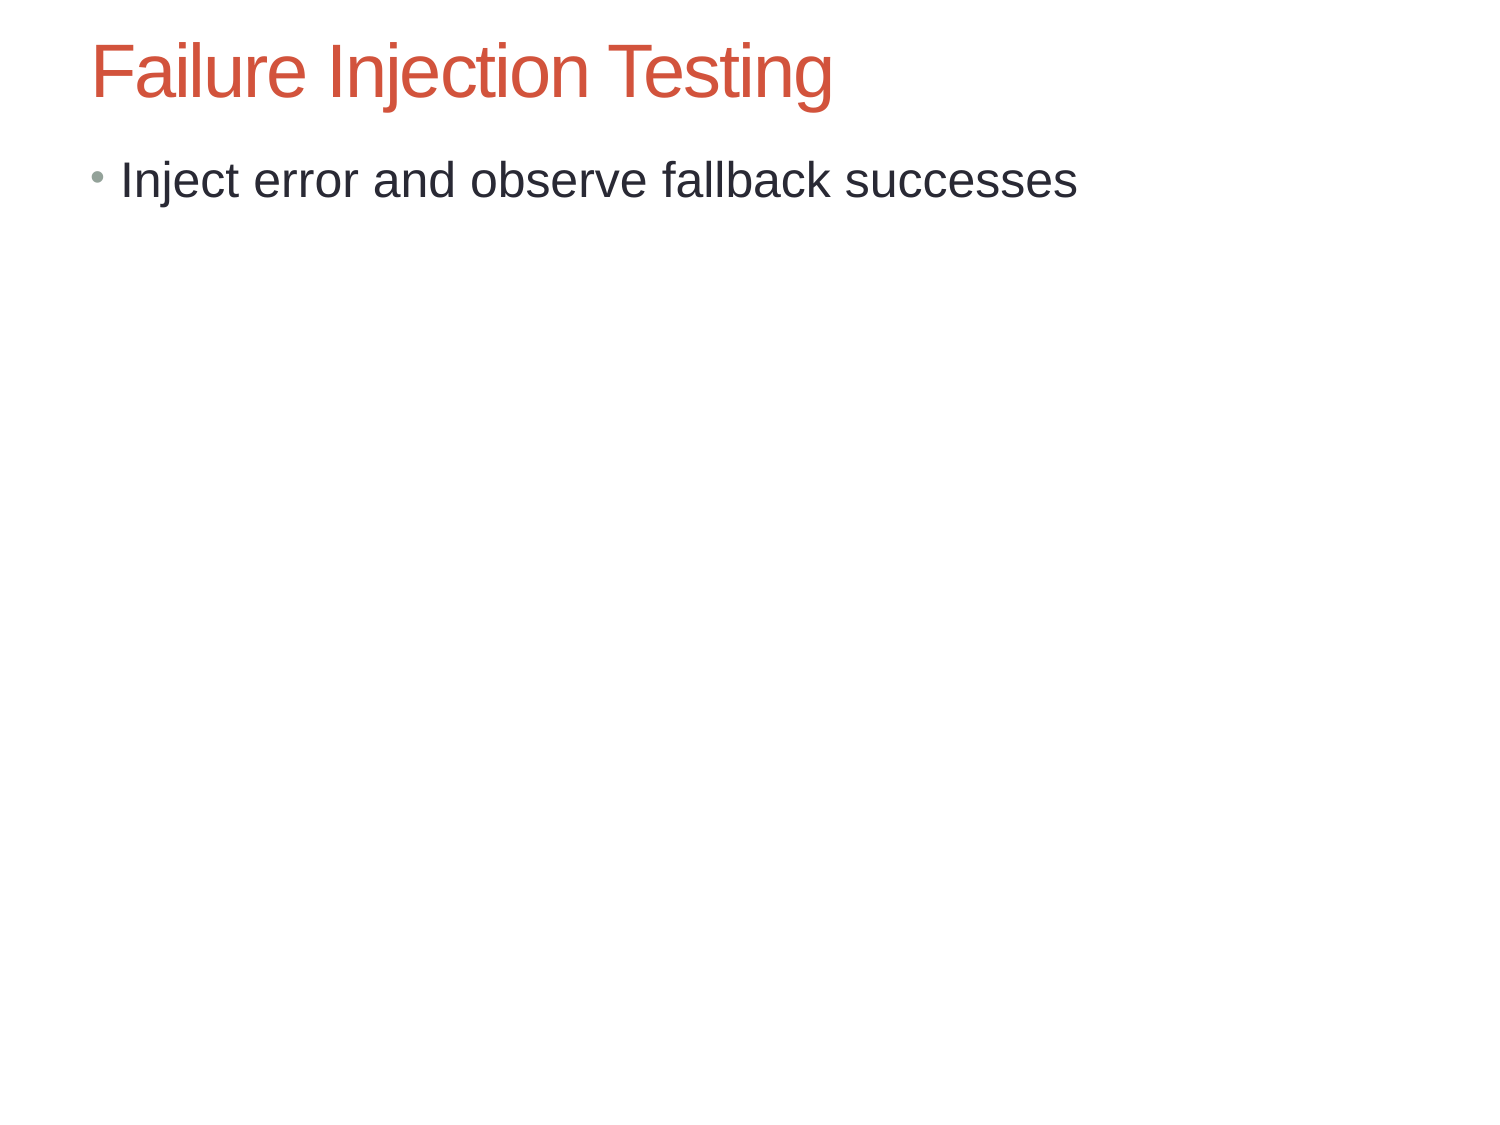

# Failure Injection Testing
Inject error and observe fallback successes